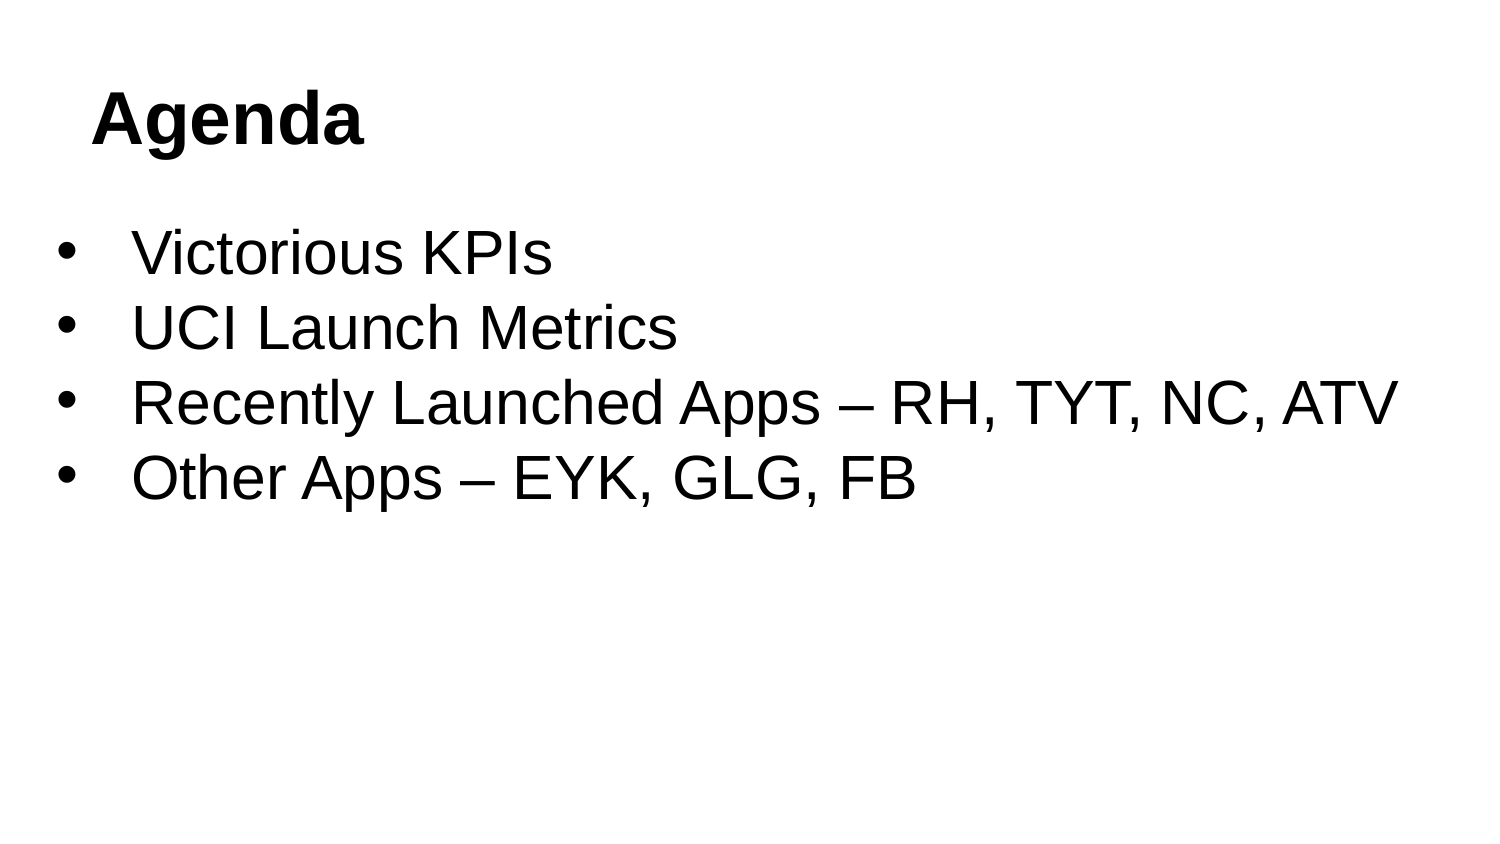

# Agenda
Victorious KPIs
UCI Launch Metrics
Recently Launched Apps – RH, TYT, NC, ATV
Other Apps – EYK, GLG, FB